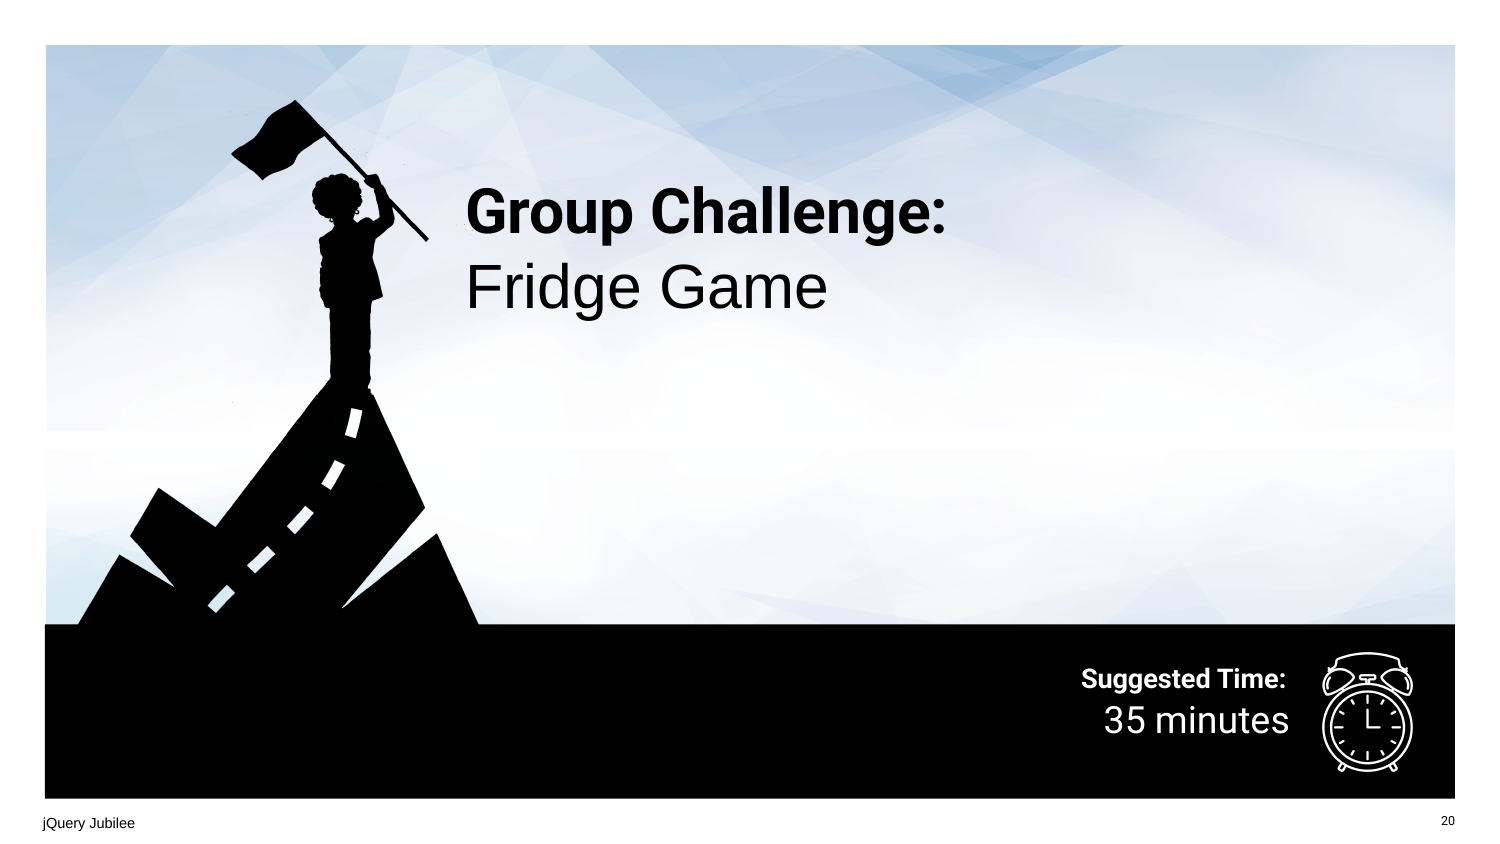

# Group Challenge: Fridge Game

35 minutes

jQuery Jubilee